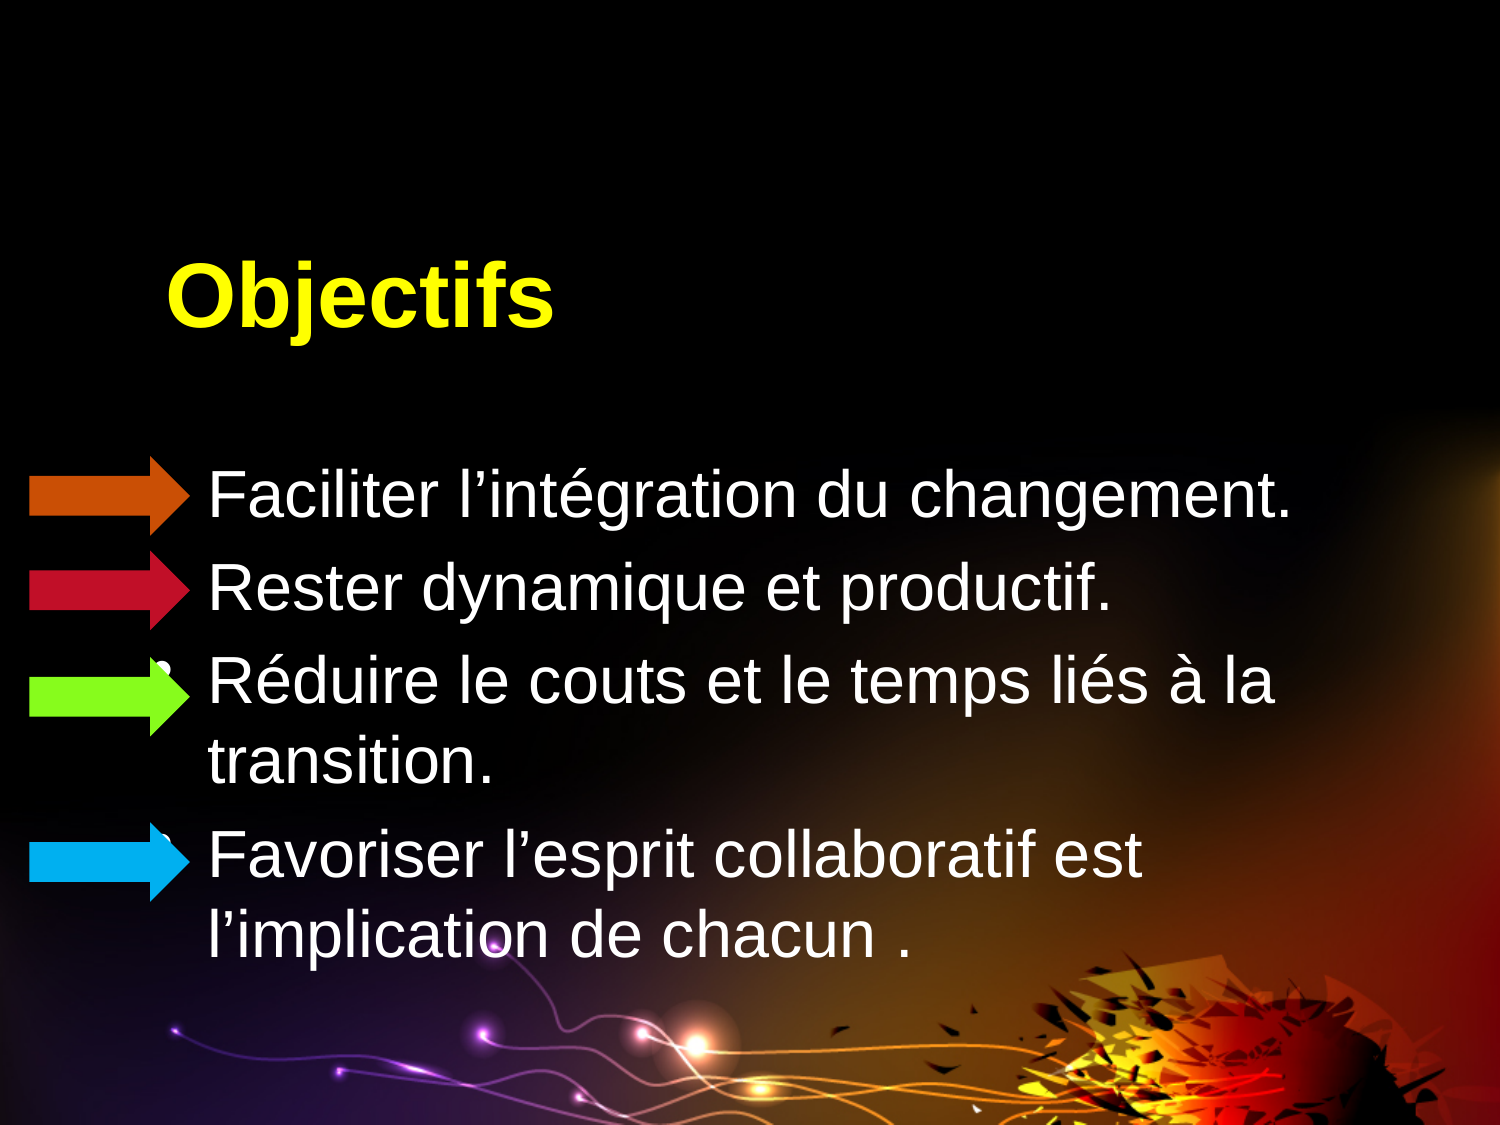

# Objectifs

Faciliter l’intégration du changement.
Rester dynamique et productif.
Réduire le couts et le temps liés à la transition.
Favoriser l’esprit collaboratif est l’implication de chacun .